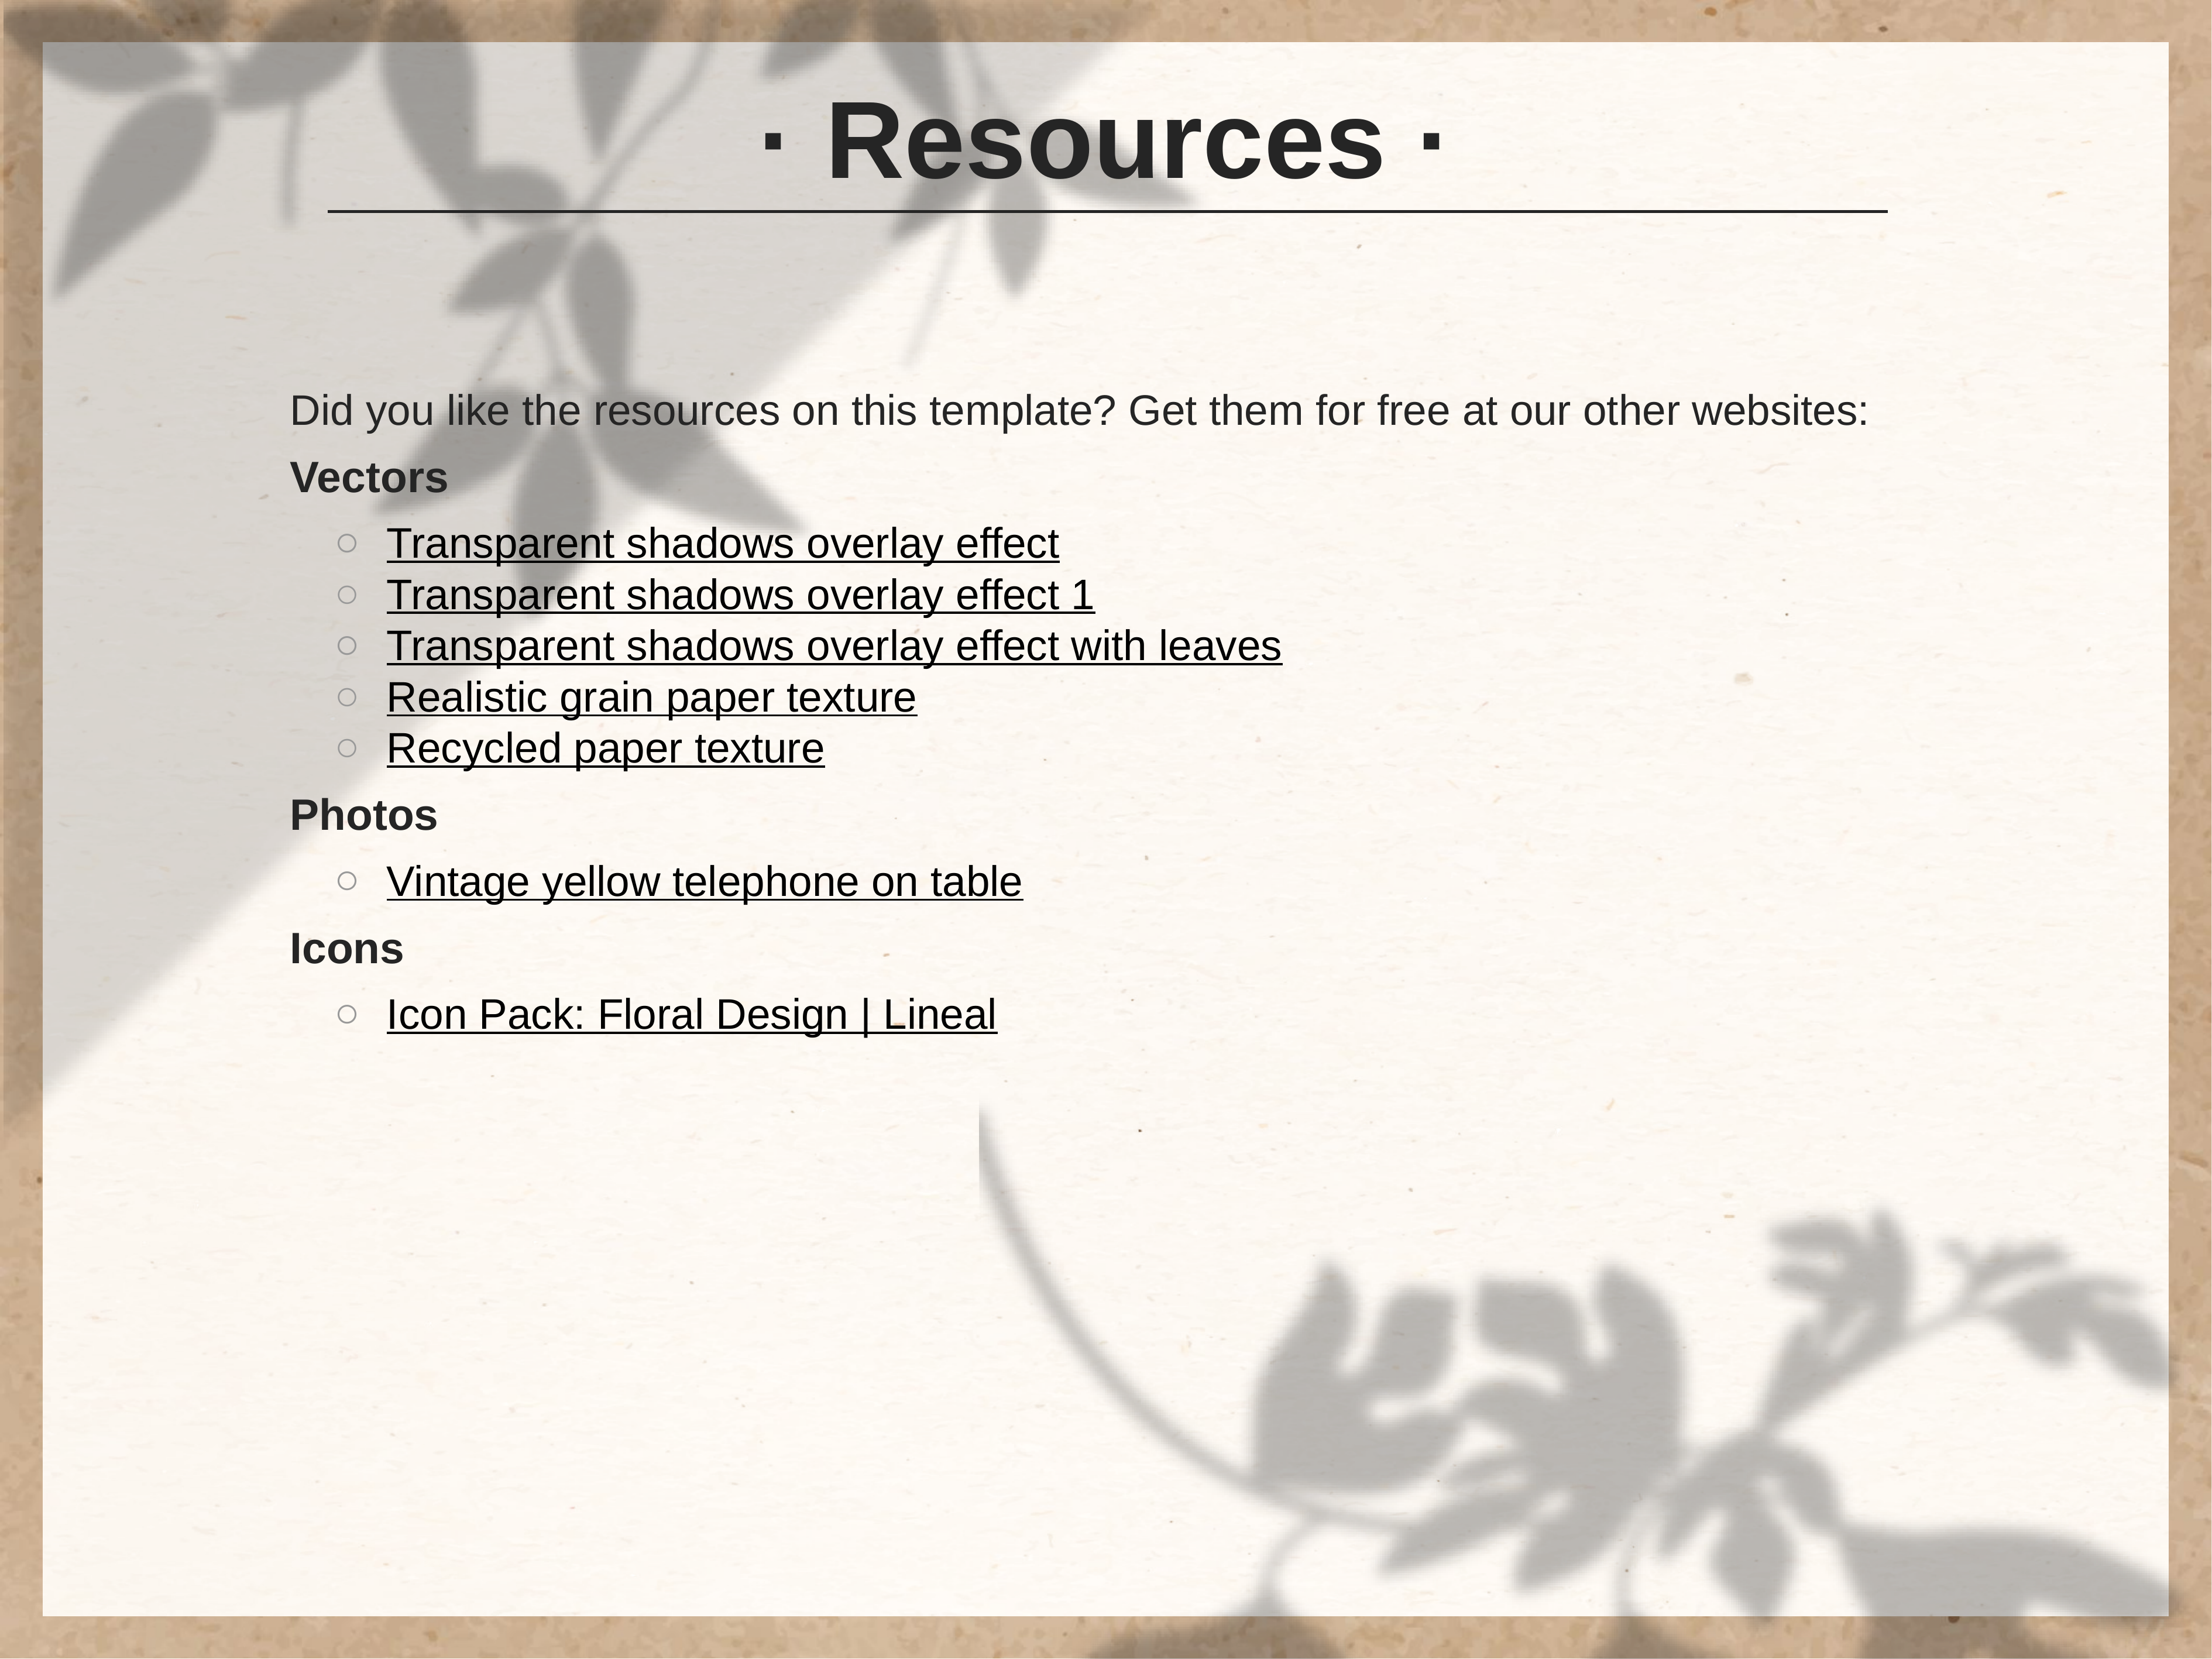

# · Resources ·
Did you like the resources on this template? Get them for free at our other websites:
Vectors
Transparent shadows overlay effect
Transparent shadows overlay effect 1
Transparent shadows overlay effect with leaves
Realistic grain paper texture
Recycled paper texture
Photos
Vintage yellow telephone on table
Icons
Icon Pack: Floral Design | Lineal